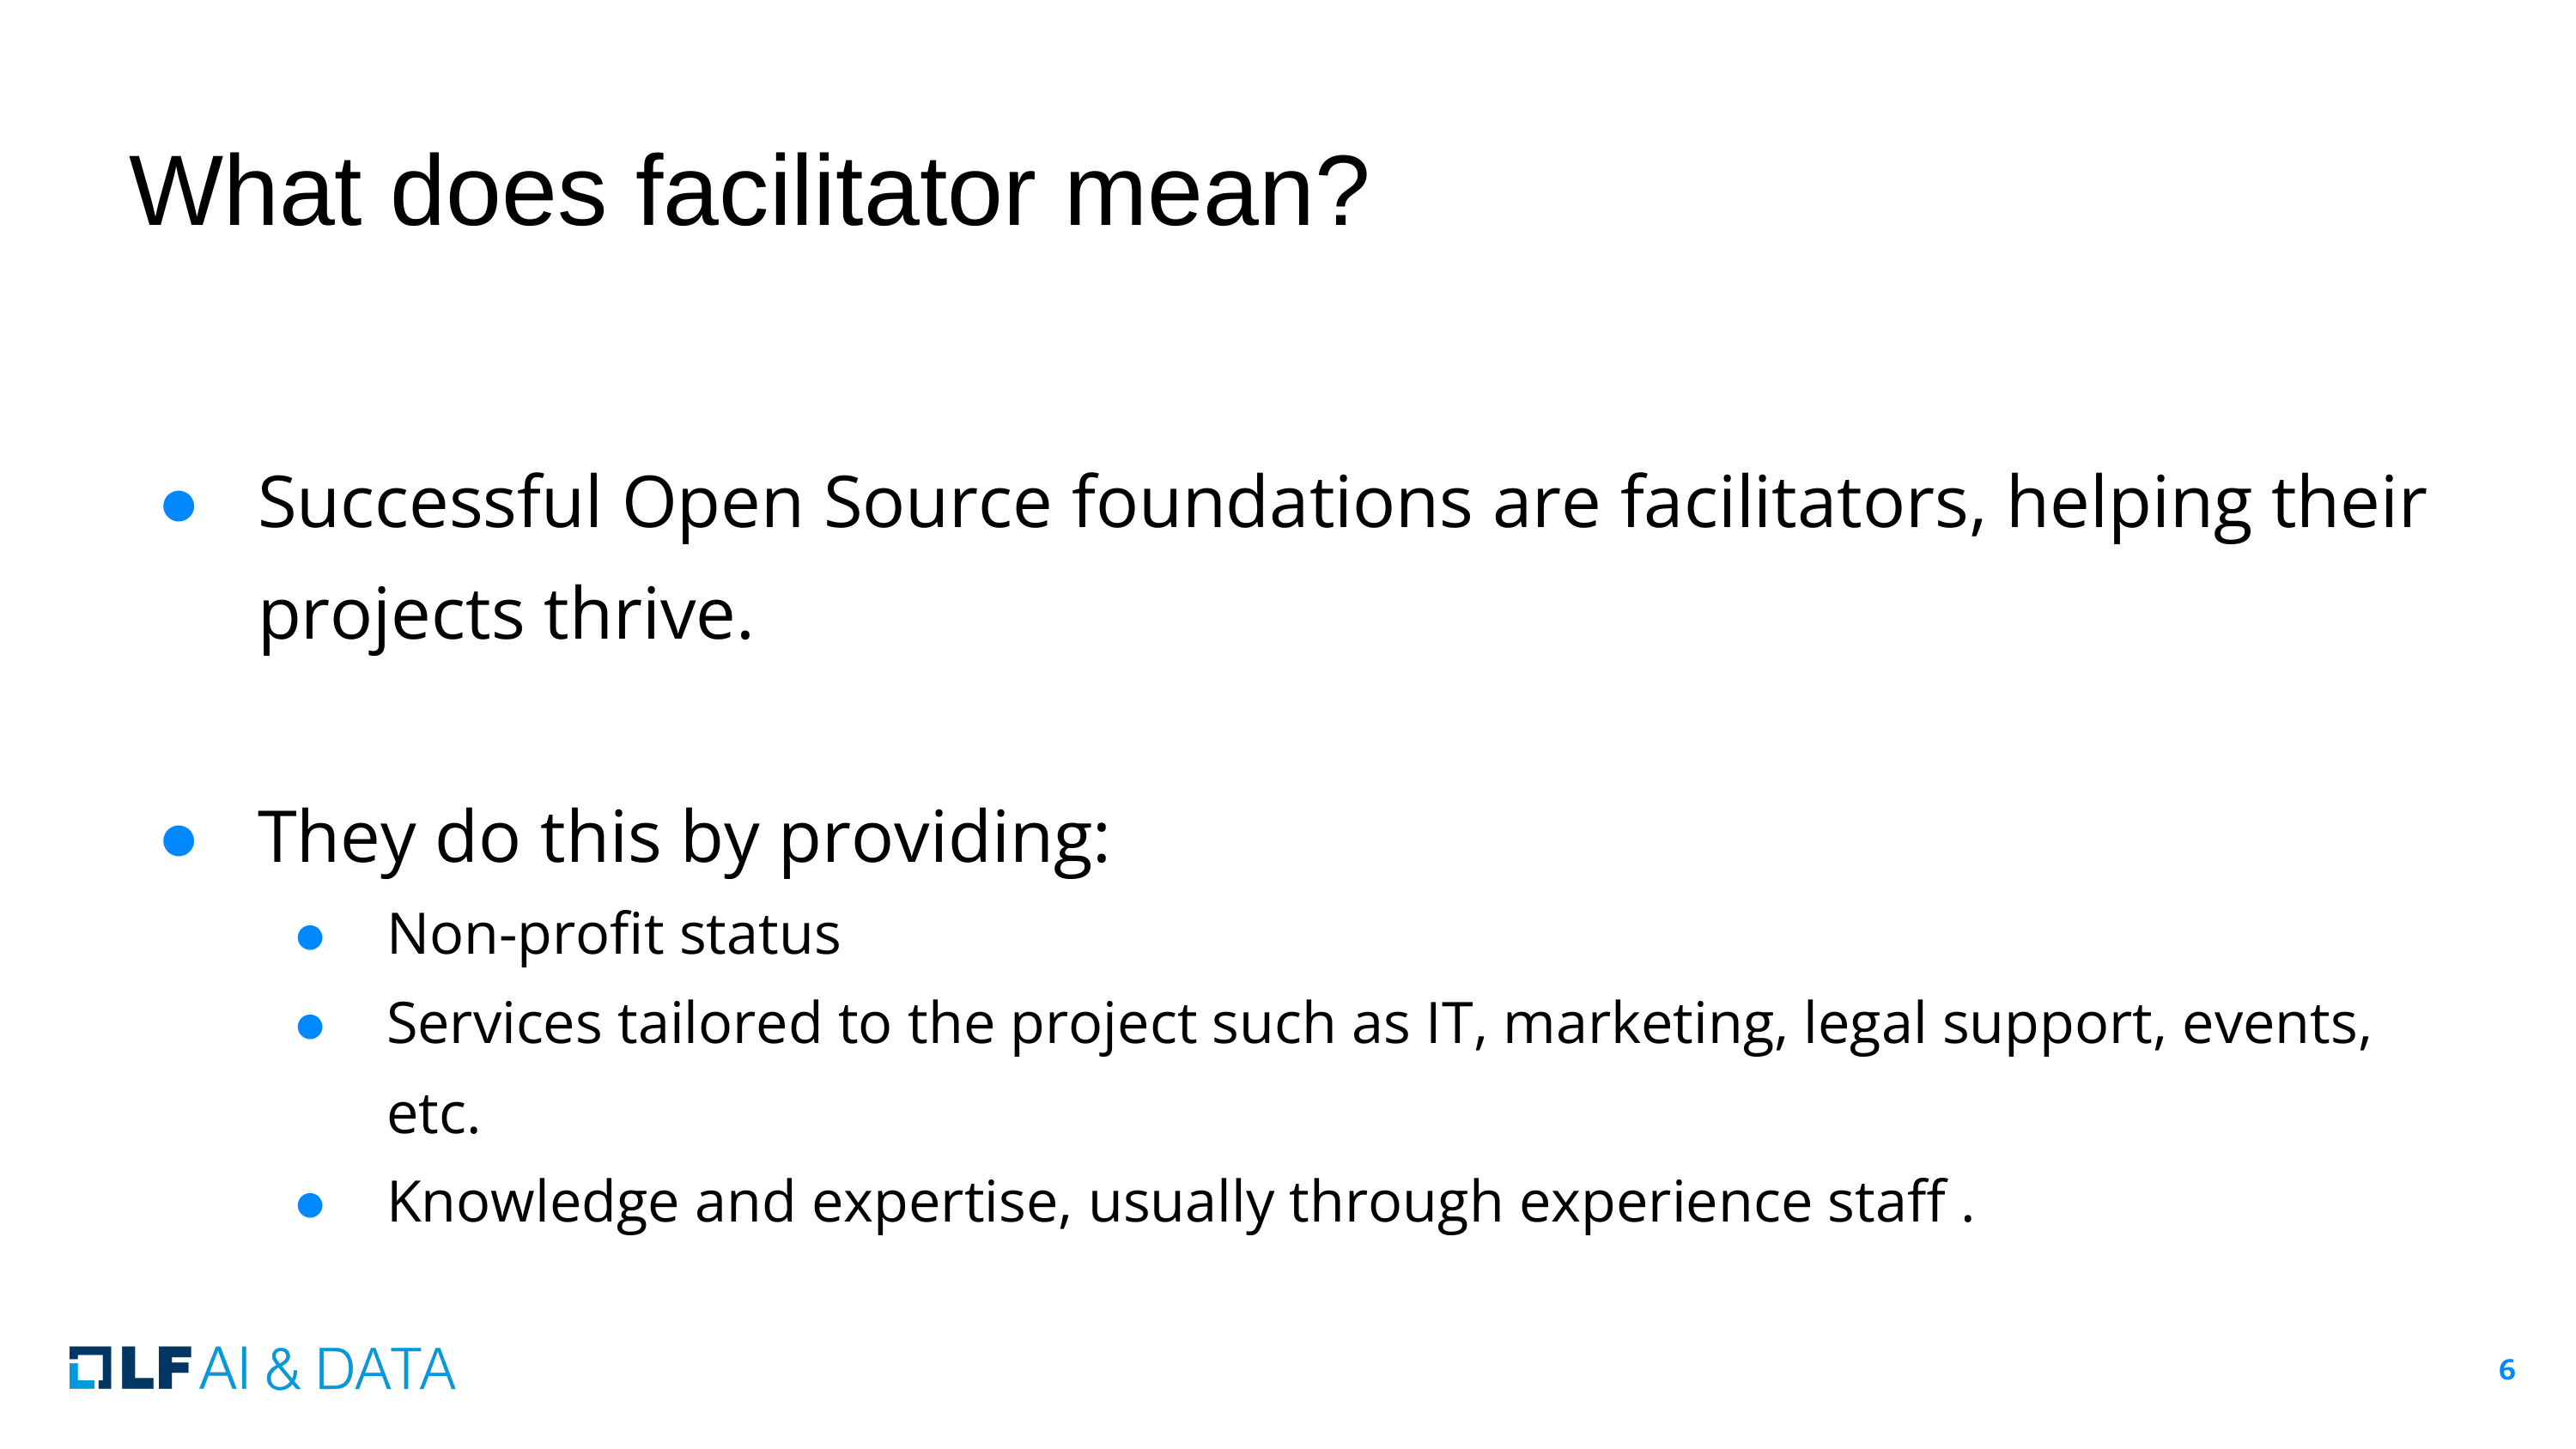

# What does facilitator mean?
Successful Open Source foundations are facilitators, helping their projects thrive.

They do this by providing:
Non-profit status
Services tailored to the project such as IT, marketing, legal support, events, etc.
Knowledge and expertise, usually through experience staff .
6